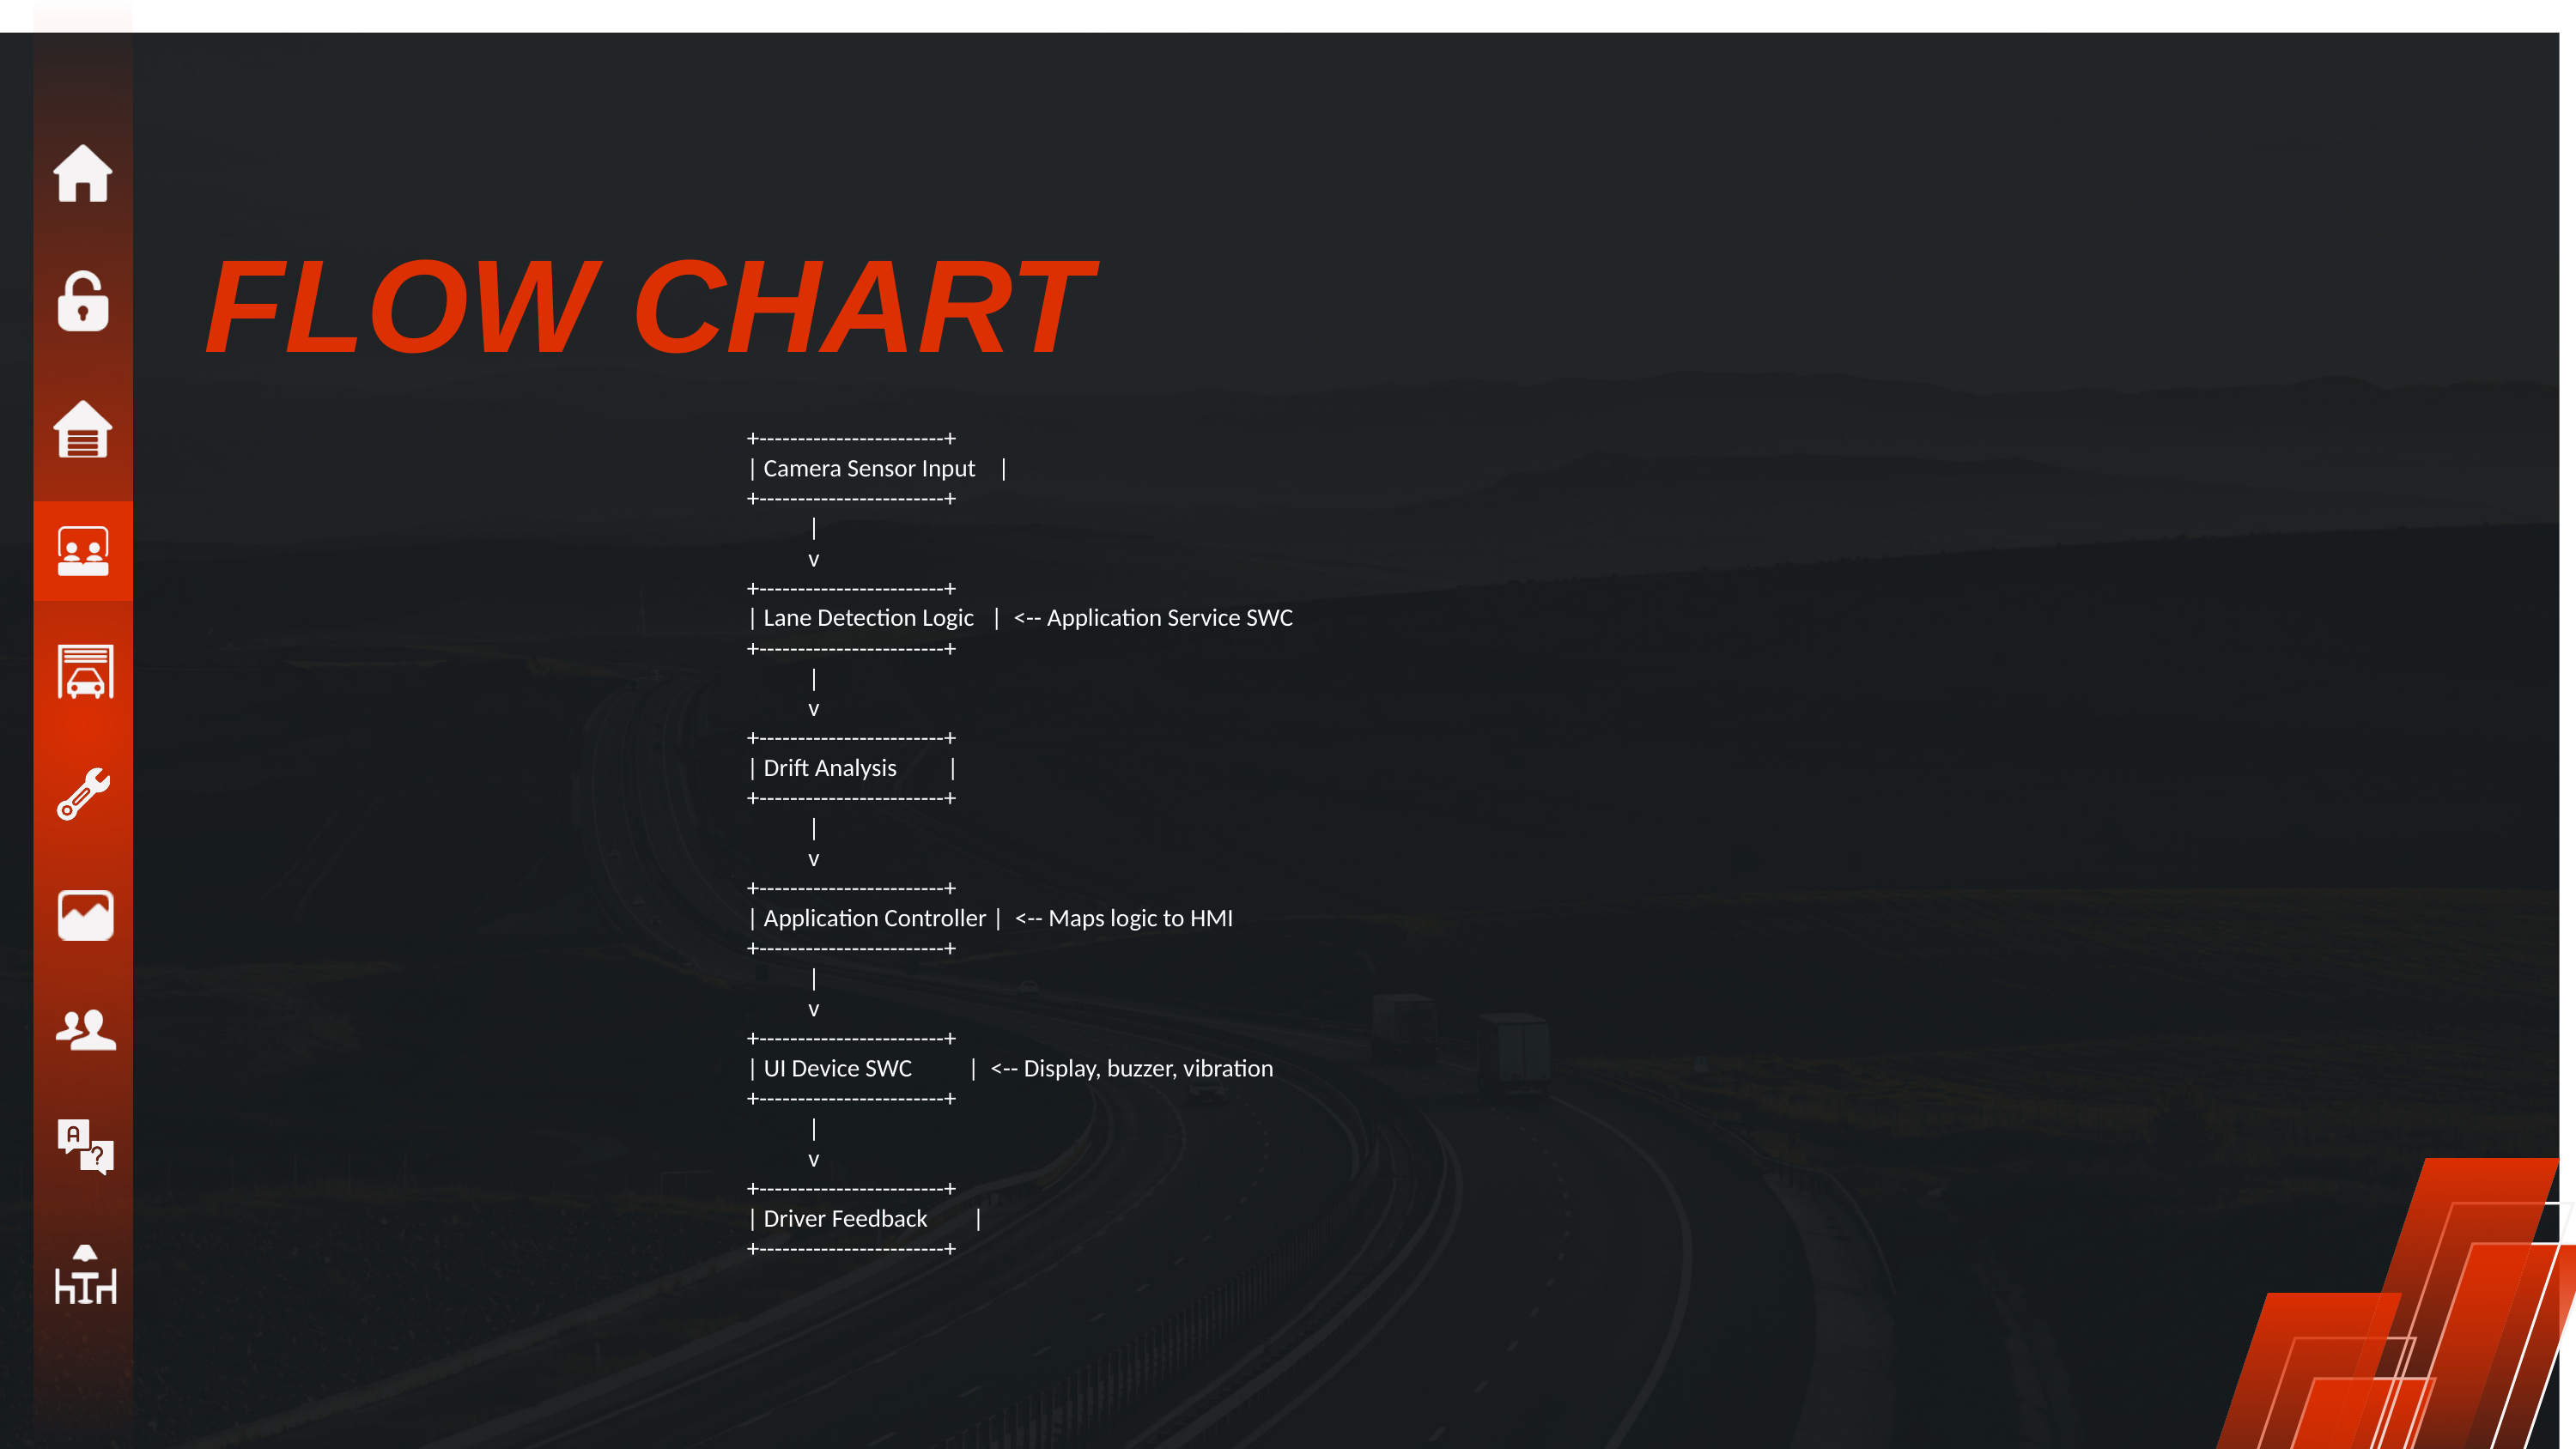

FLOW CHART

+------------------------+
| Camera Sensor Input    |
+------------------------+
           |
           v
+------------------------+
| Lane Detection Logic   |  <-- Application Service SWC
+------------------------+
           |
           v
+------------------------+
| Drift Analysis         |
+------------------------+
           |
           v
+------------------------+
| Application Controller |  <-- Maps logic to HMI
+------------------------+
           |
           v
+------------------------+
| UI Device SWC          |  <-- Display, buzzer, vibration
+------------------------+
           |
           v
+------------------------+
| Driver Feedback        |
+------------------------+